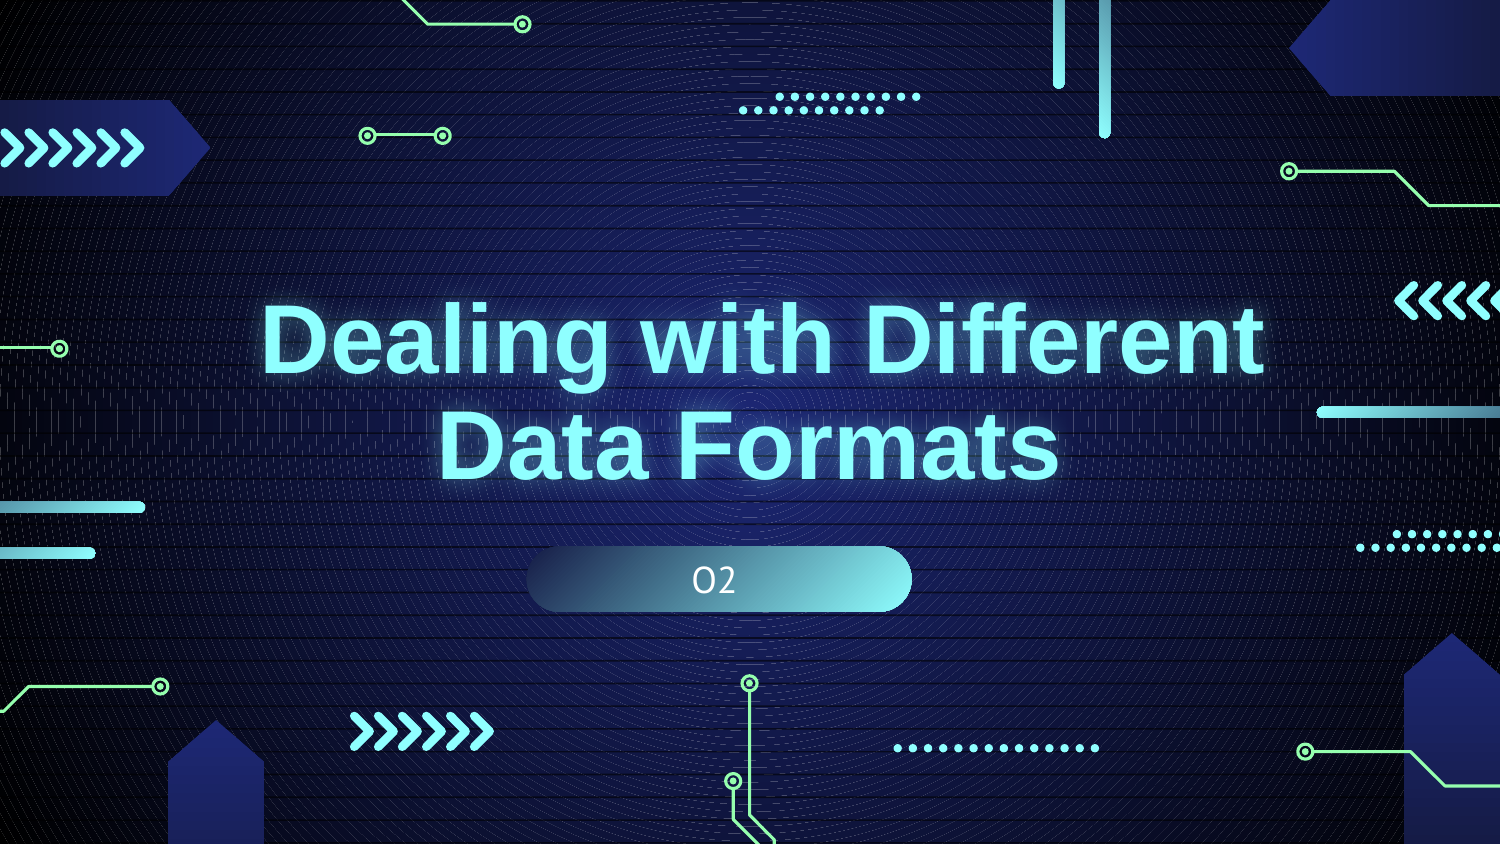

# Dealing with Different Data Formats

O2